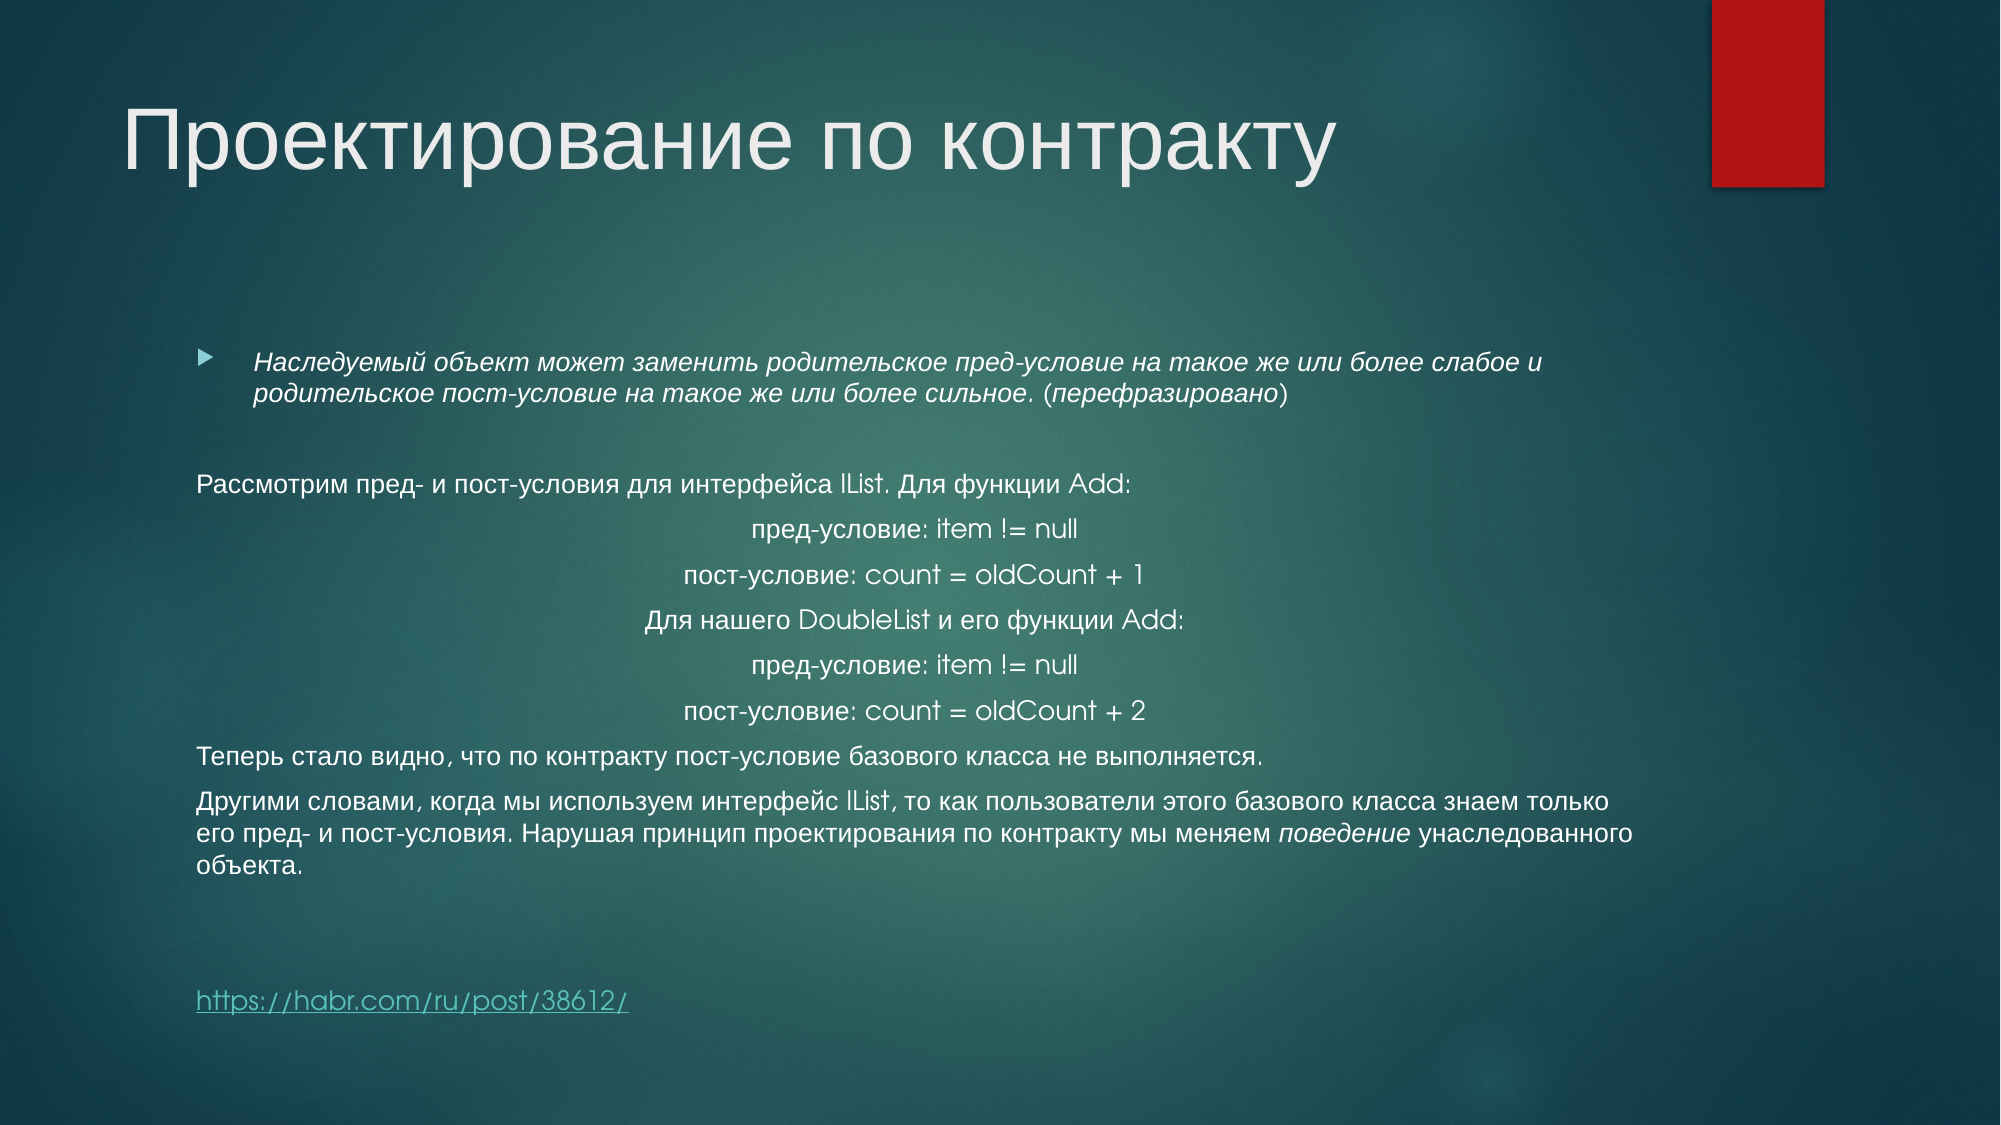

# Проектирование по контракту

Наследуемый объект может заменить родительское пред-условие на такое же или более слабое и родительское пост-условие на такое же или более сильное. (перефразировано)

Рассмотрим пред- и пост-условия для интерфейса IList. Для функции Add:
пред-условие: item != null
пост-условие: count = oldCount + 1
Для нашего DoubleList и его функции Add:
пред-условие: item != null
пост-условие: count = oldCount + 2
Теперь стало видно, что по контракту пост-условие базового класса не выполняется.
Другими словами, когда мы используем интерфейс IList, то как пользователи этого базового класса знаем только его пред- и пост-условия. Нарушая принцип проектирования по контракту мы меняем поведение унаследованного объекта.

https://habr.com/ru/post/38612/